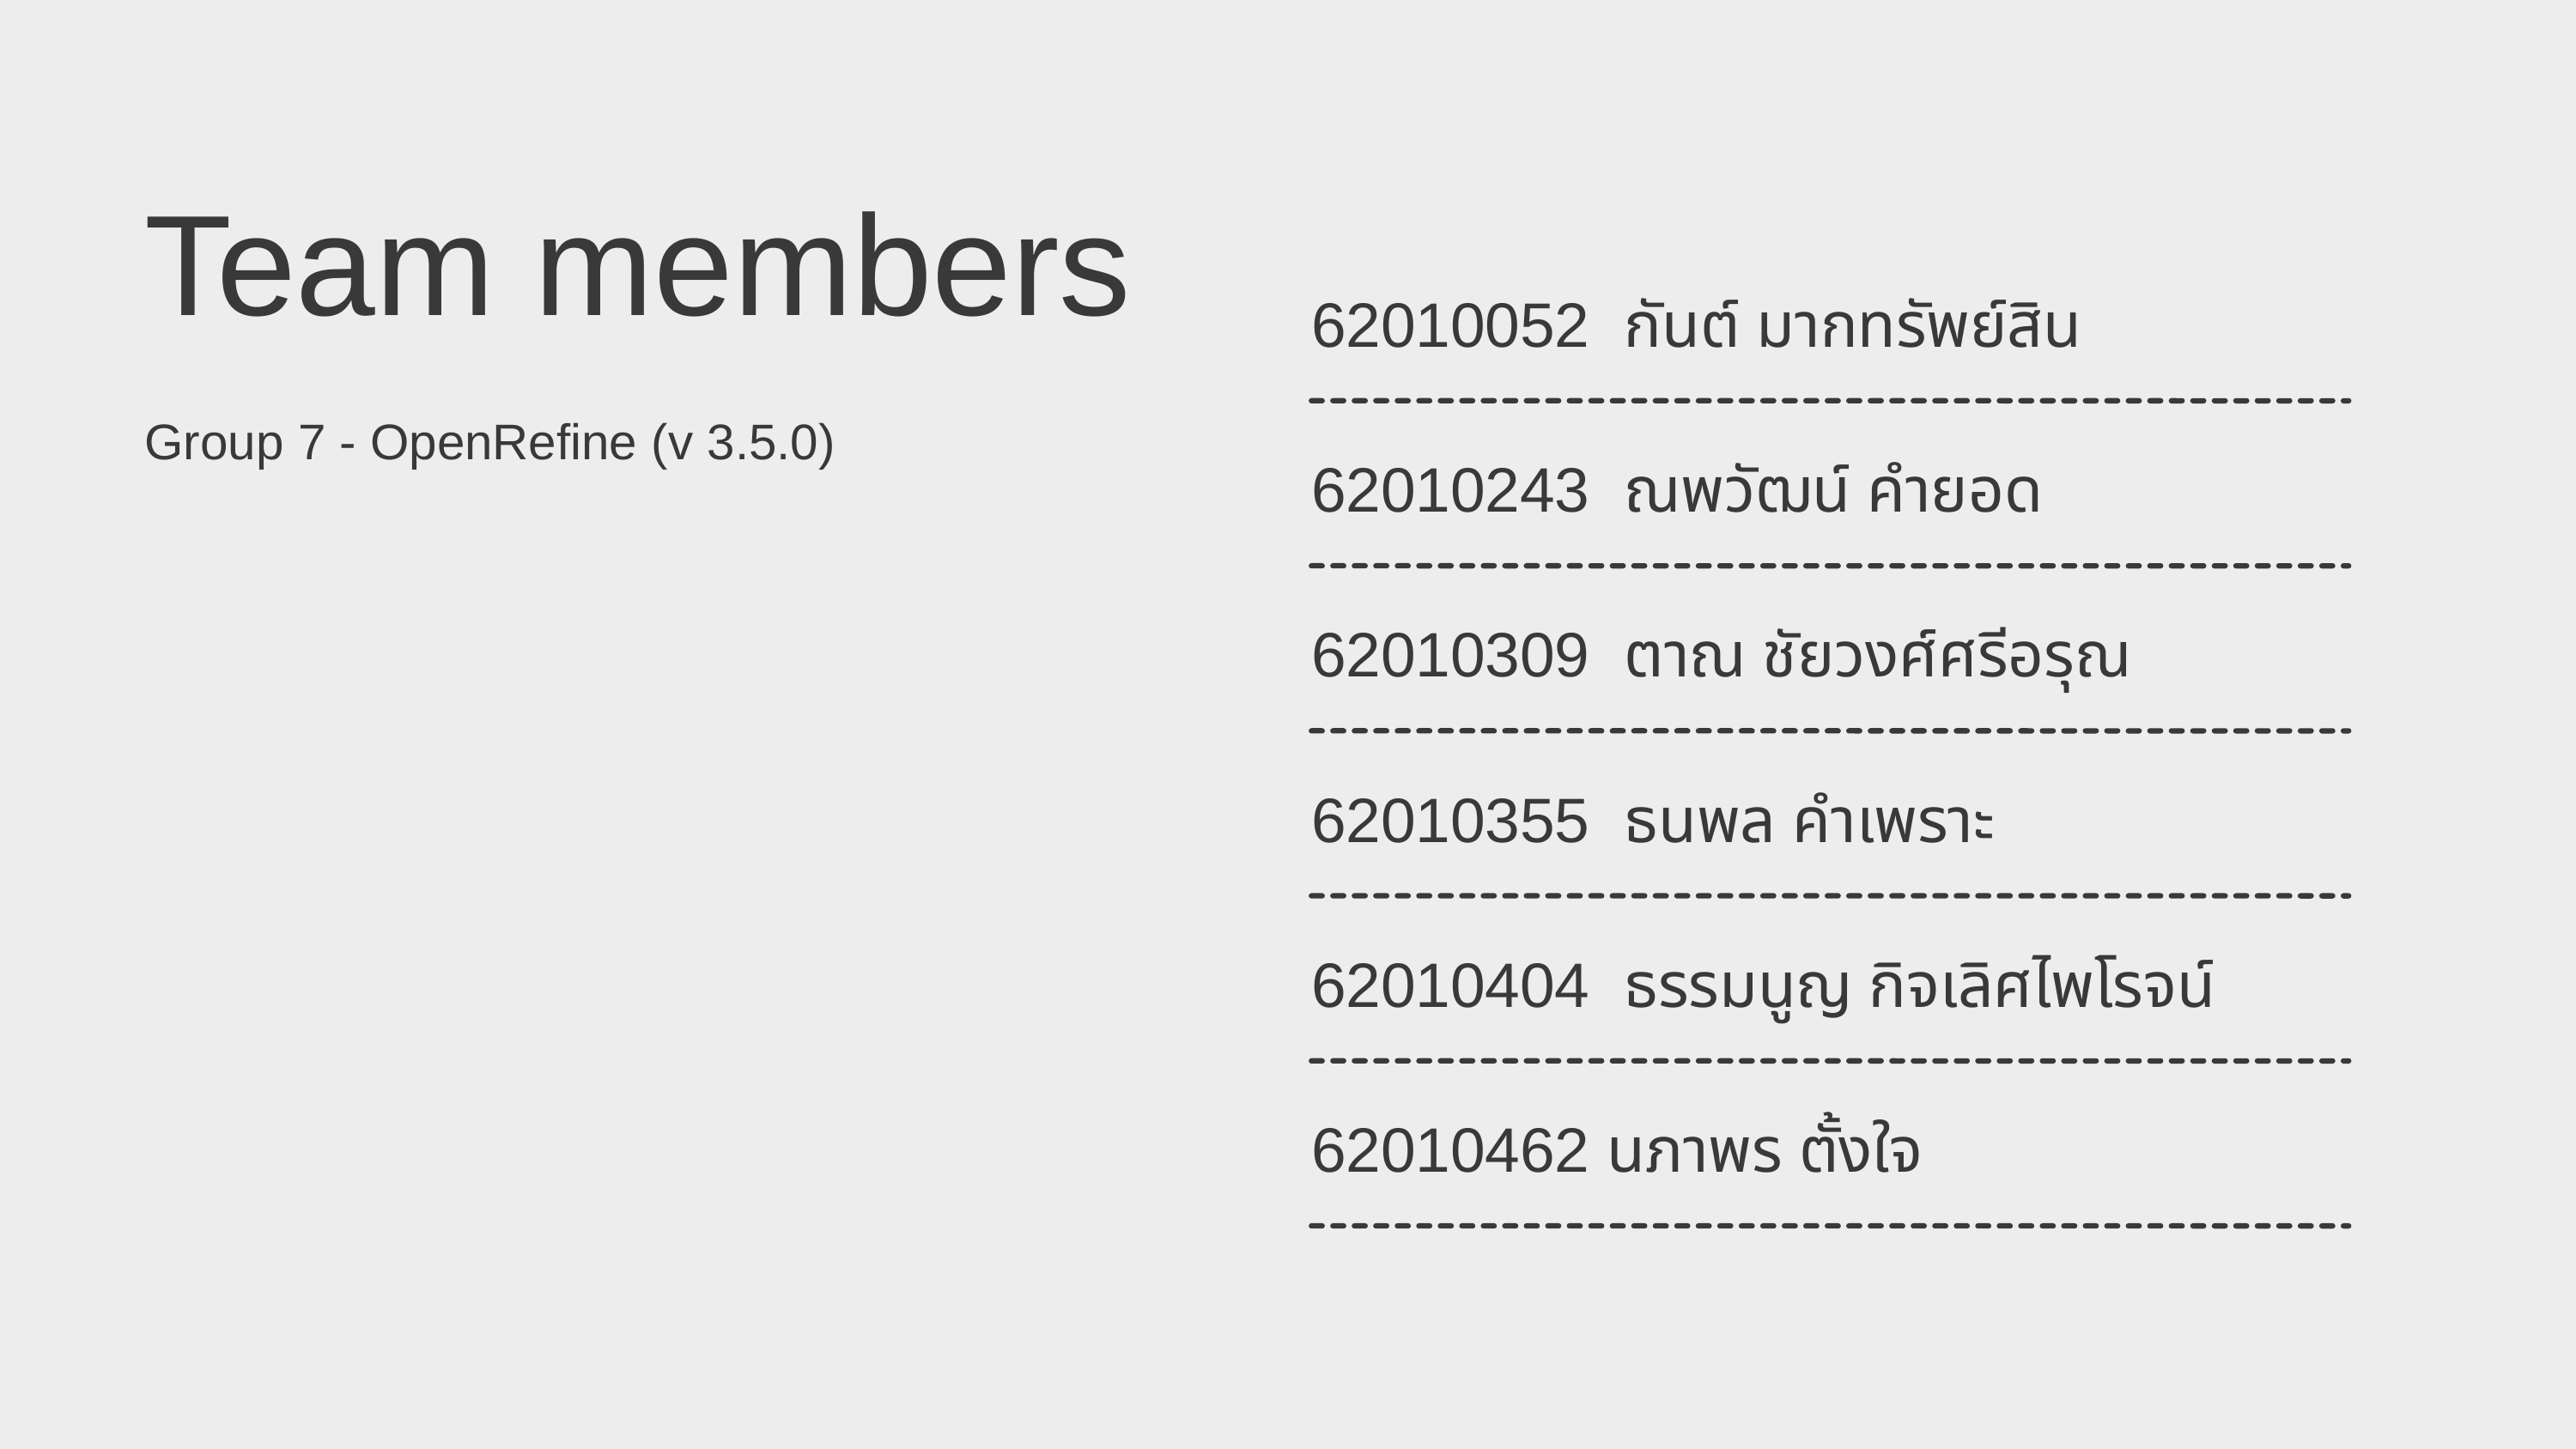

Team members
Group 7 - OpenRefine (v 3.5.0)
62010052  กันต์ มากทรัพย์สิน

62010243  ณพวัฒน์ คำยอด

62010309  ตาณ ชัยวงศ์ศรีอรุณ

62010355  ธนพล คำเพราะ

62010404  ธรรมนูญ กิจเลิศไพโรจน์

62010462 นภาพร ตั้งใจ